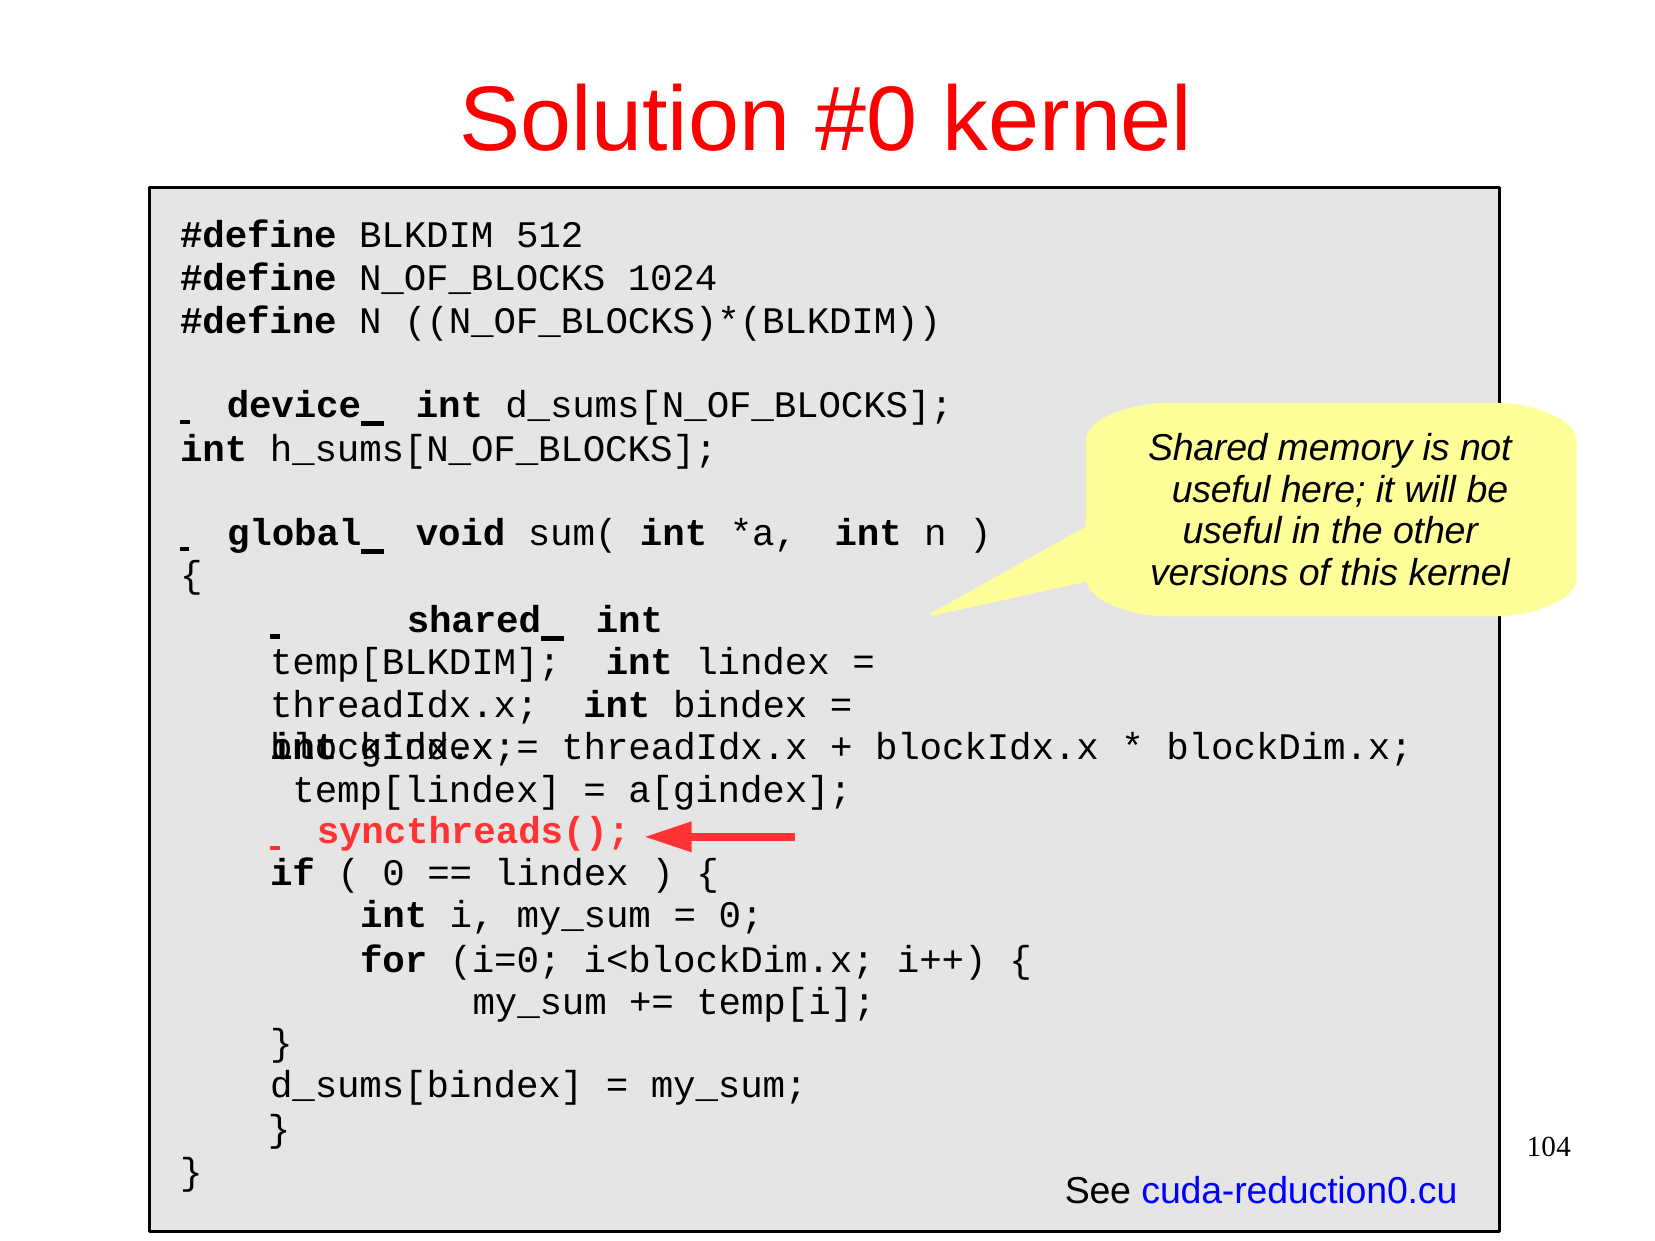

# Solution #0 kernel

#define BLKDIM 512
#define N_OF_BLOCKS 1024
#define N ((N_OF_BLOCKS)*(BLKDIM))
 	device 	int d_sums[N_OF_BLOCKS];
int h_sums[N_OF_BLOCKS];

Shared memory is not  useful here; it will be
useful in the other
 	global 	void sum( int *a,	int n )
{
 	shared 	int temp[BLKDIM];  int lindex = threadIdx.x;  int bindex = blockIdx.x;
versions of this kernel
int gindex = threadIdx.x + blockIdx.x * blockDim.x;  temp[lindex] = a[gindex];
 	syncthreads();

if ( 0 == lindex ) {
int i, my_sum = 0;
for (i=0; i<blockDim.x; i++) {  my_sum += temp[i];
}
d_sums[bindex] = my_sum;
}
104
CUDA Programming
}
See cuda-reduction0.cu